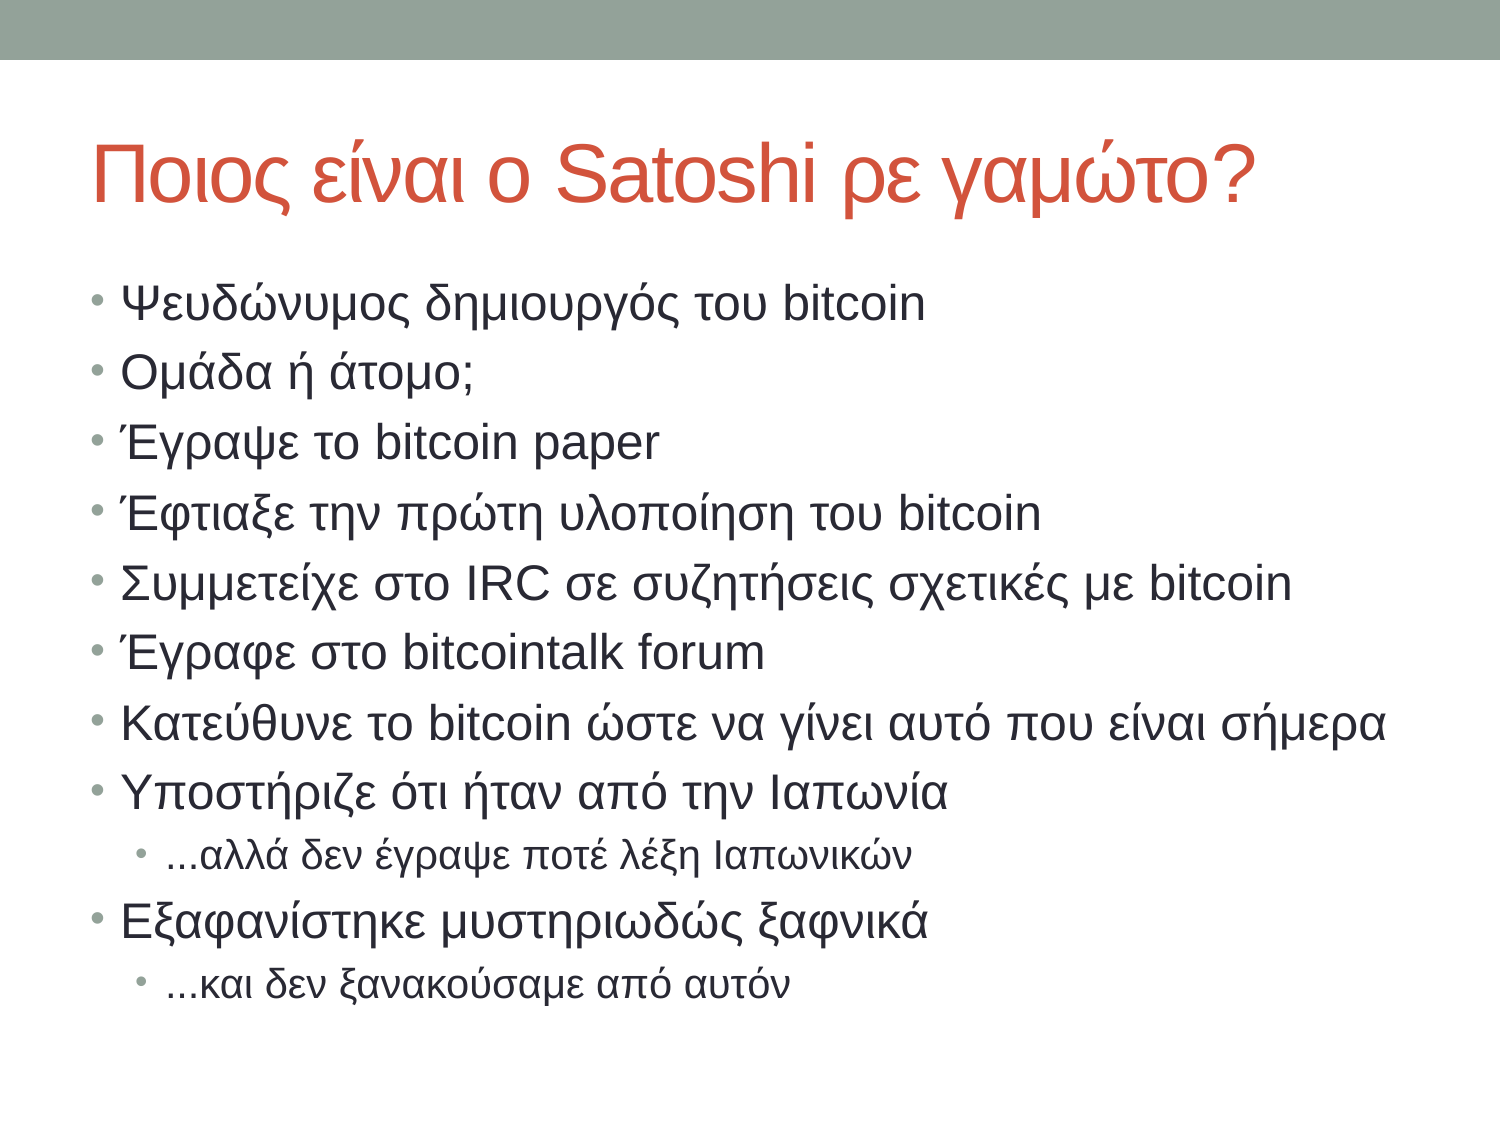

# Ποιος είναι ο Satoshi ρε γαμώτο?
Ψευδώνυμος δημιουργός του bitcoin
Ομάδα ή άτομο;
Έγραψε το bitcoin paper
Έφτιαξε την πρώτη υλοποίηση του bitcoin
Συμμετείχε στο IRC σε συζητήσεις σχετικές με bitcoin
Έγραφε στο bitcointalk forum
Κατεύθυνε το bitcoin ώστε να γίνει αυτό που είναι σήμερα
Υποστήριζε ότι ήταν από την Ιαπωνία
...αλλά δεν έγραψε ποτέ λέξη Ιαπωνικών
Εξαφανίστηκε μυστηριωδώς ξαφνικά
...και δεν ξανακούσαμε από αυτόν